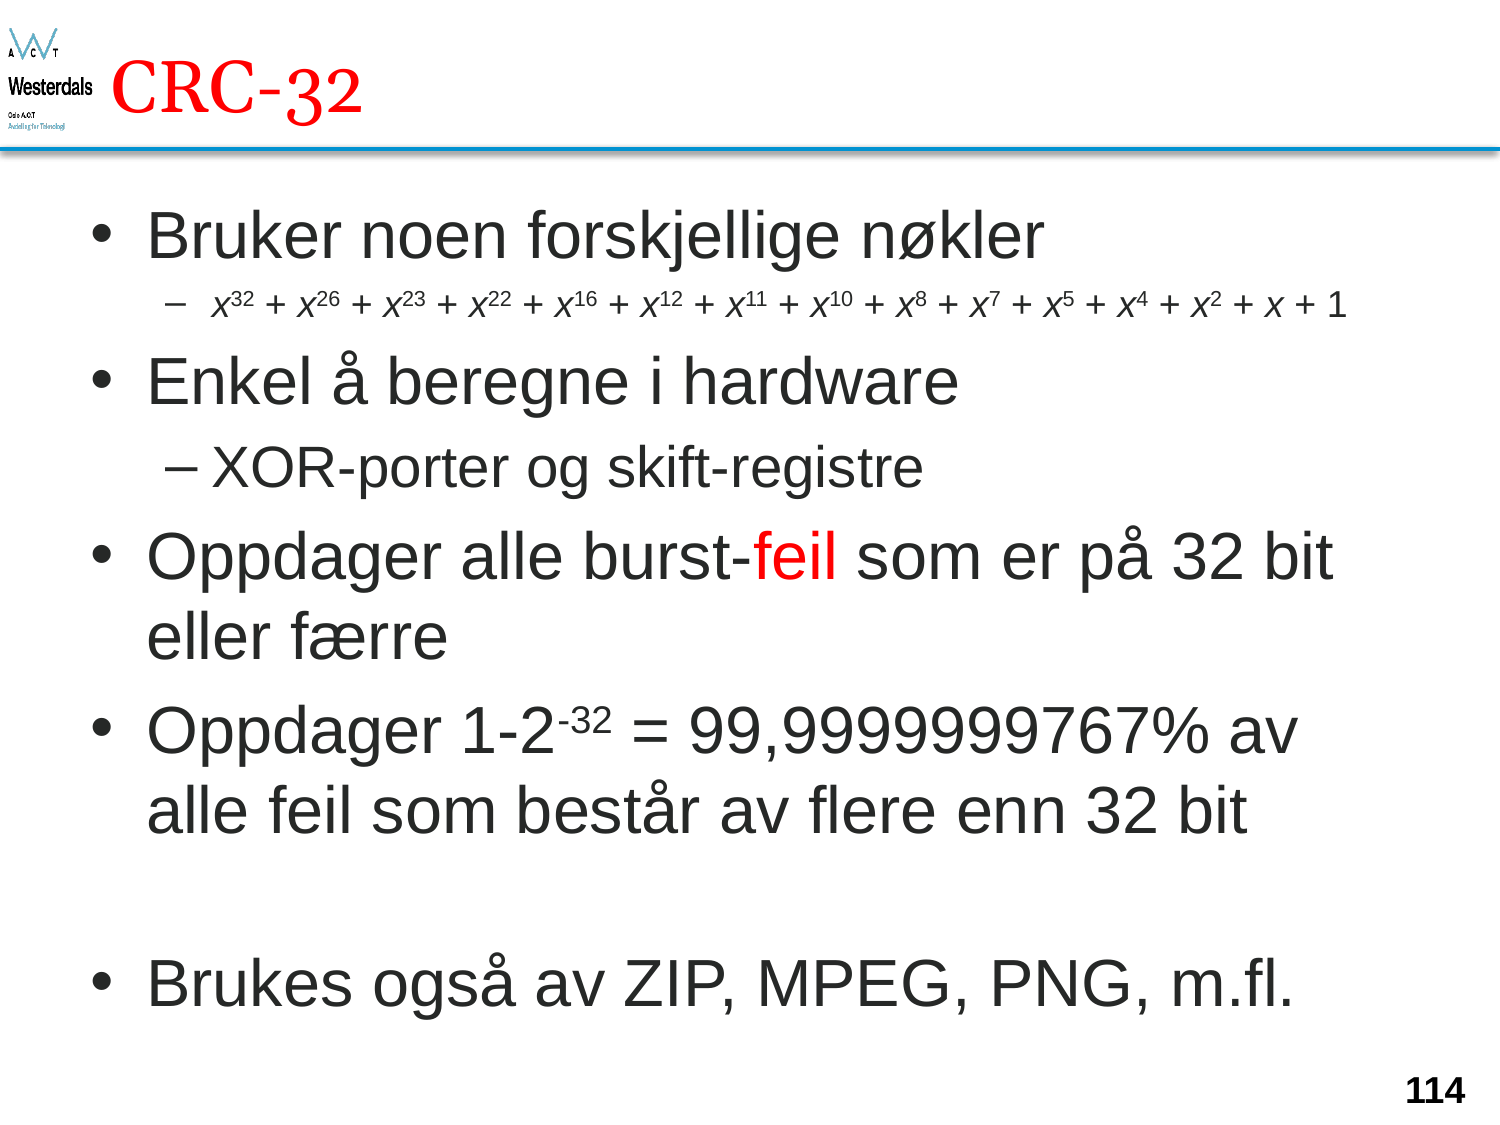

# CRC-32
Bruker noen forskjellige nøkler
x32 + x26 + x23 + x22 + x16 + x12 + x11 + x10 + x8 + x7 + x5 + x4 + x2 + x + 1
Enkel å beregne i hardware
XOR-porter og skift-registre
Oppdager alle burst-feil som er på 32 bit eller færre
Oppdager 1-2-32 = 99,9999999767% av alle feil som består av flere enn 32 bit
Brukes også av ZIP, MPEG, PNG, m.fl.
114
Bjørn O. Listog -- blistog@nith.no